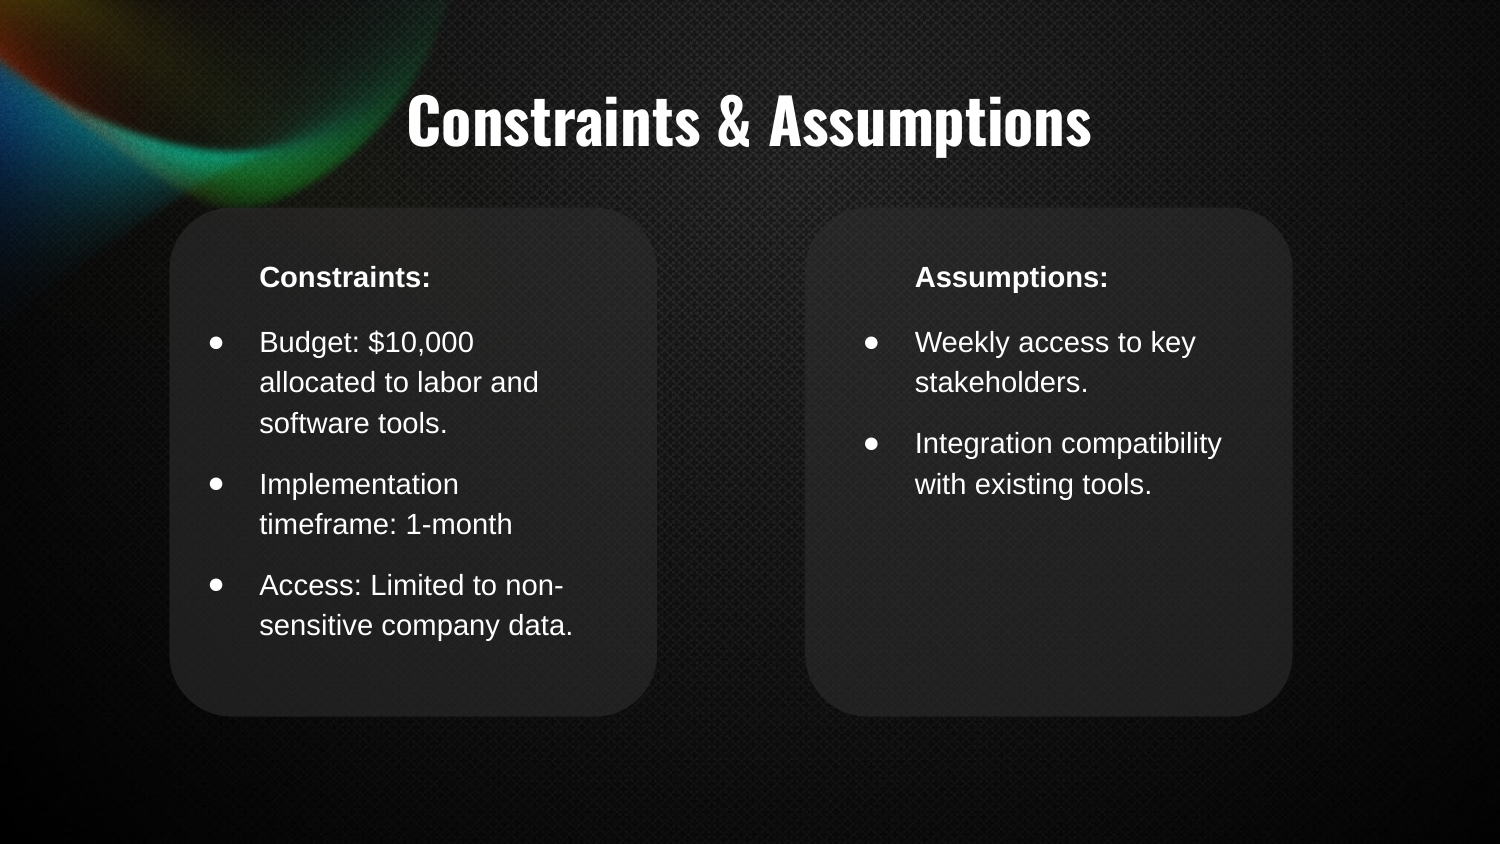

Constraints & Assumptions

Constraints:
Budget: $10,000 allocated to labor and software tools.
Implementation timeframe: 1-month
Access: Limited to non-sensitive company data.
Assumptions:
Weekly access to key stakeholders.
Integration compatibility with existing tools.